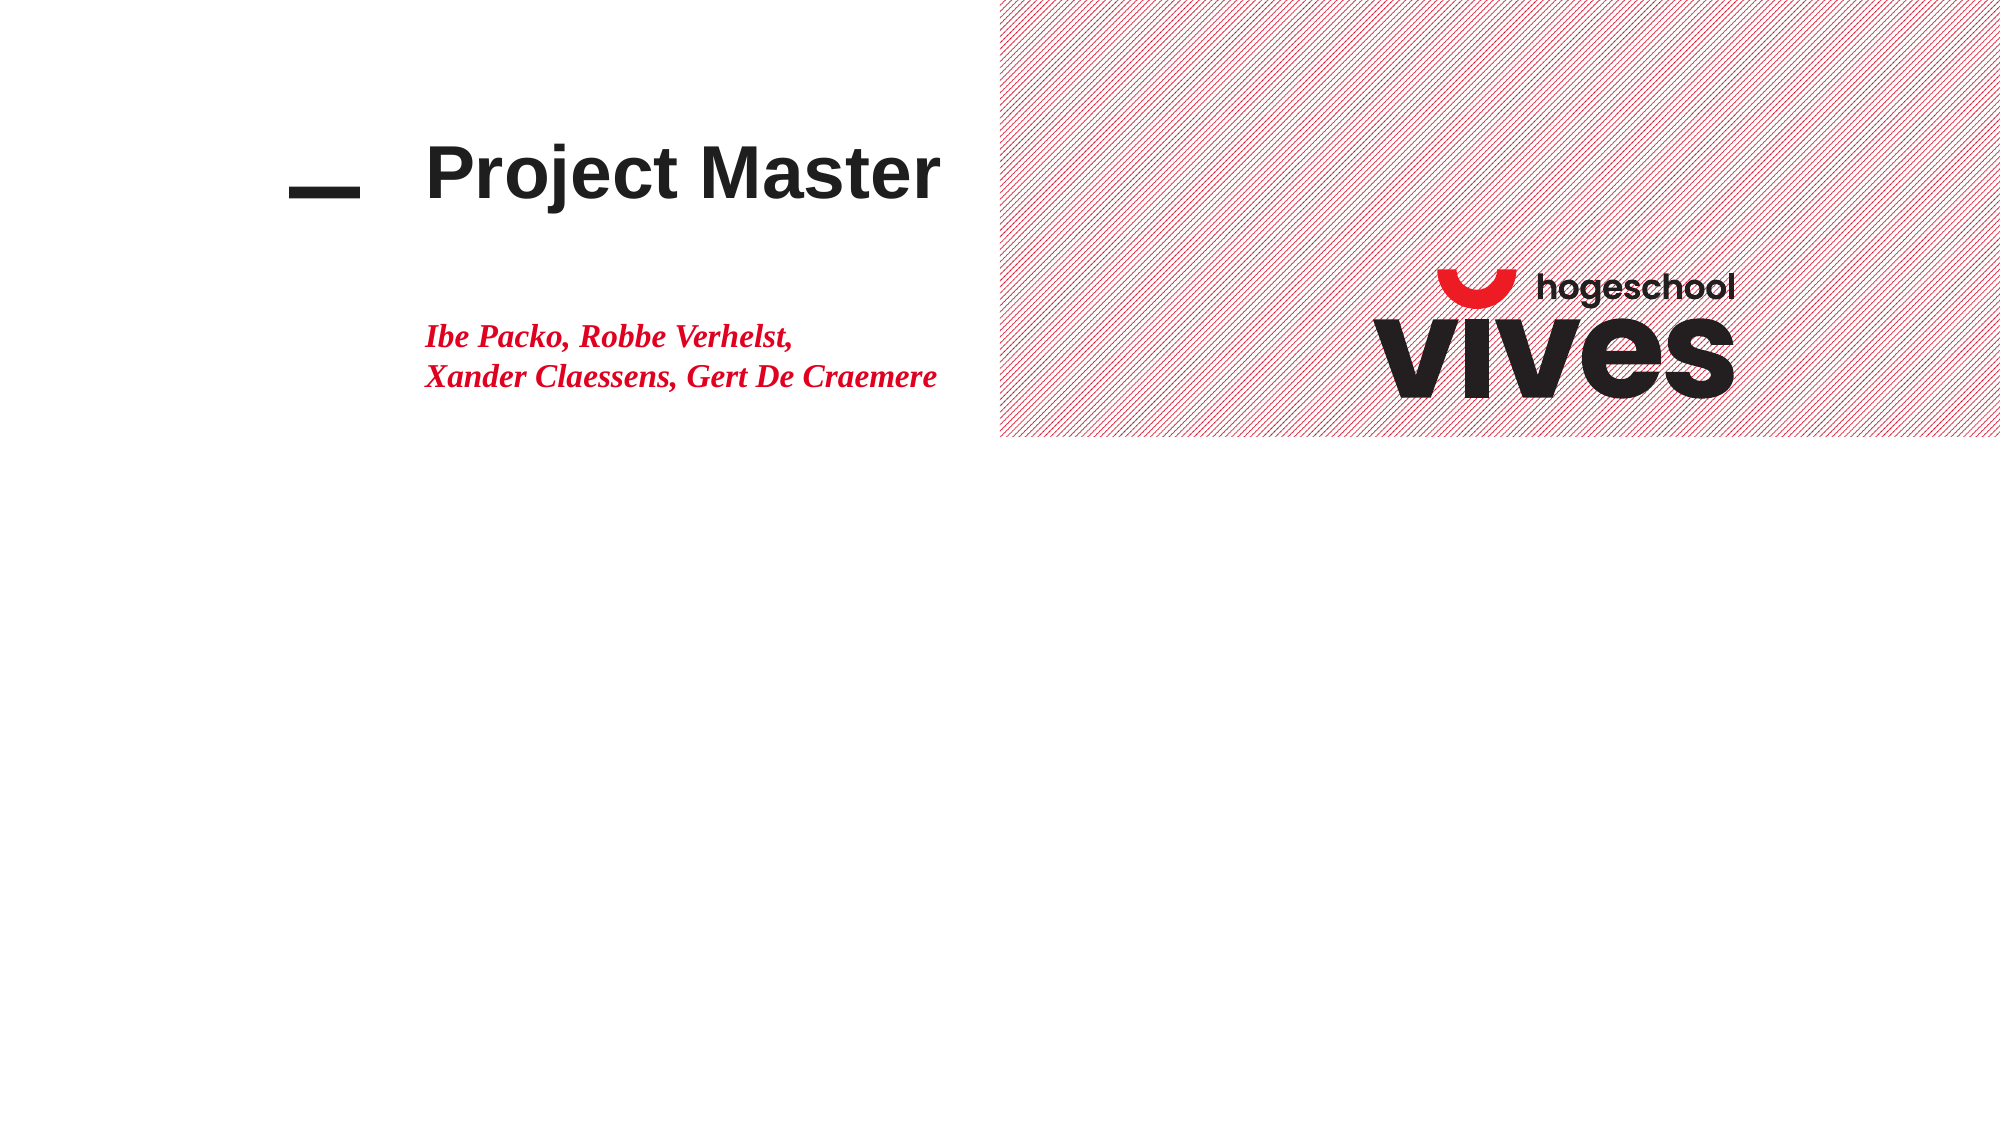

# Project Master
Ibe Packo, Robbe Verhelst,         Xander Claessens, Gert De Craemere